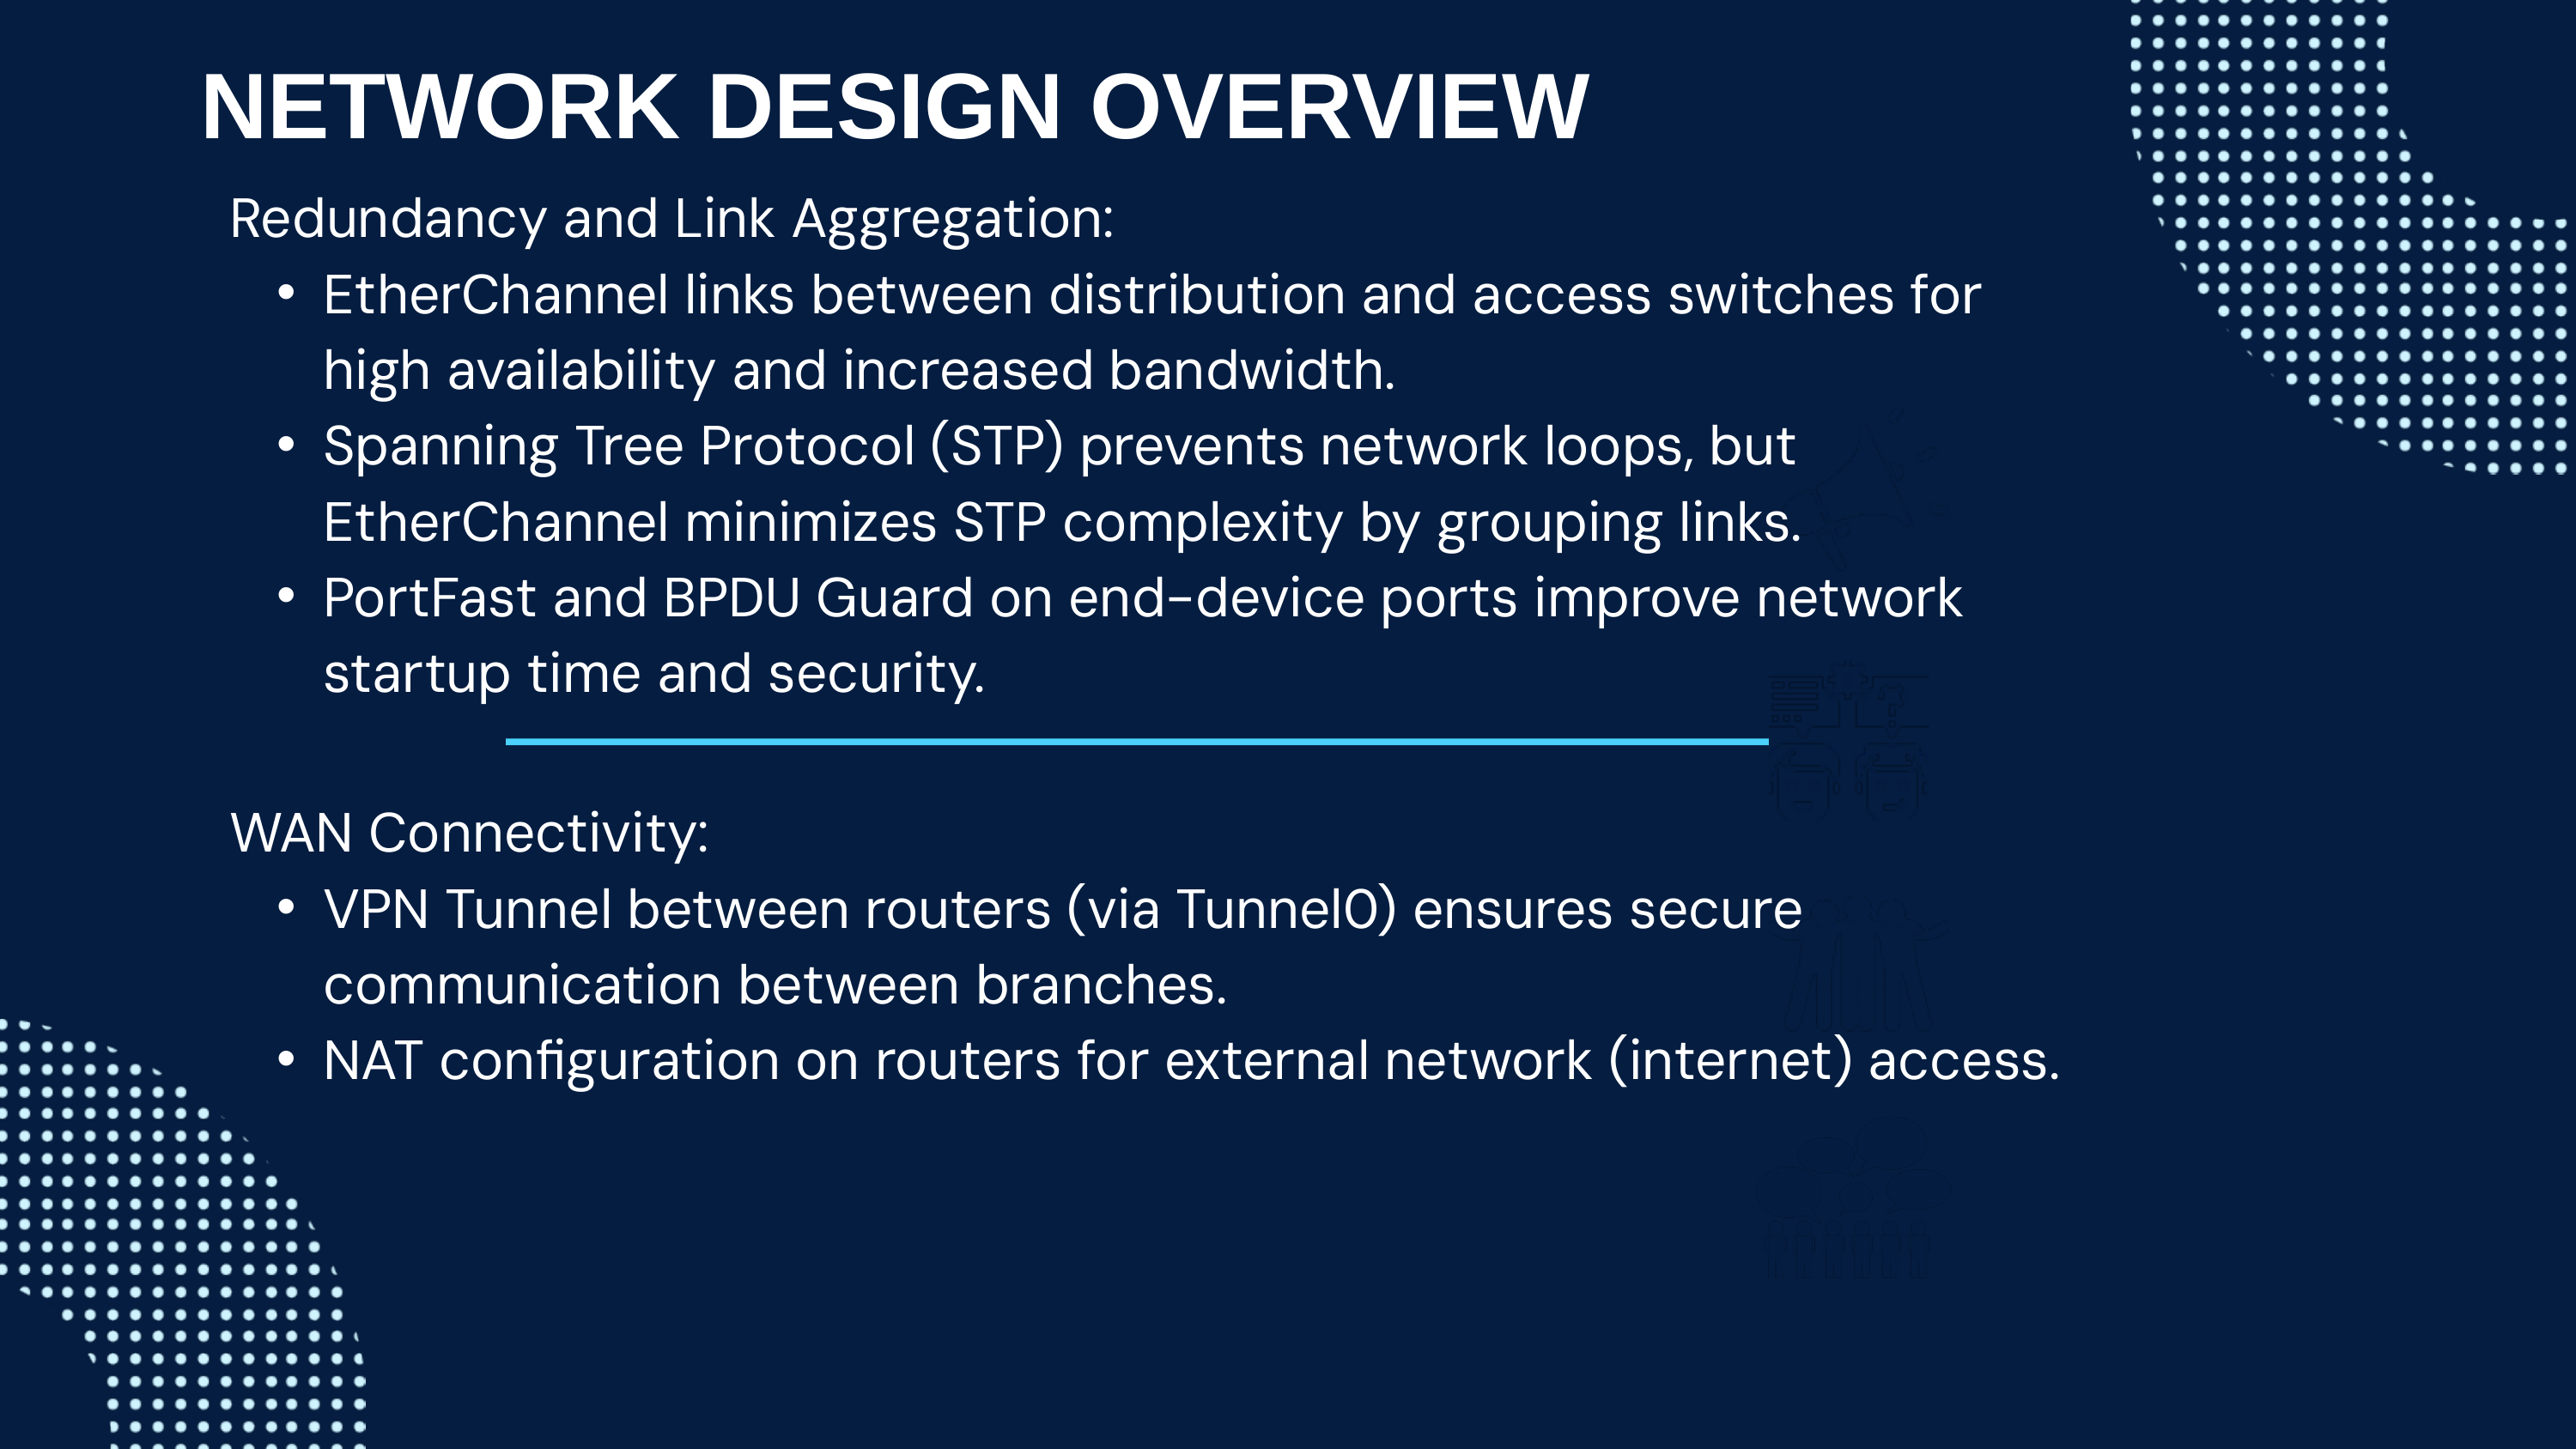

NETWORK DESIGN OVERVIEW
Redundancy and Link Aggregation:
EtherChannel links between distribution and access switches for high availability and increased bandwidth.
Spanning Tree Protocol (STP) prevents network loops, but EtherChannel minimizes STP complexity by grouping links.
PortFast and BPDU Guard on end-device ports improve network startup time and security.

WAN Connectivity:
VPN Tunnel between routers (via Tunnel0) ensures secure communication between branches.
NAT configuration on routers for external network (internet) access.